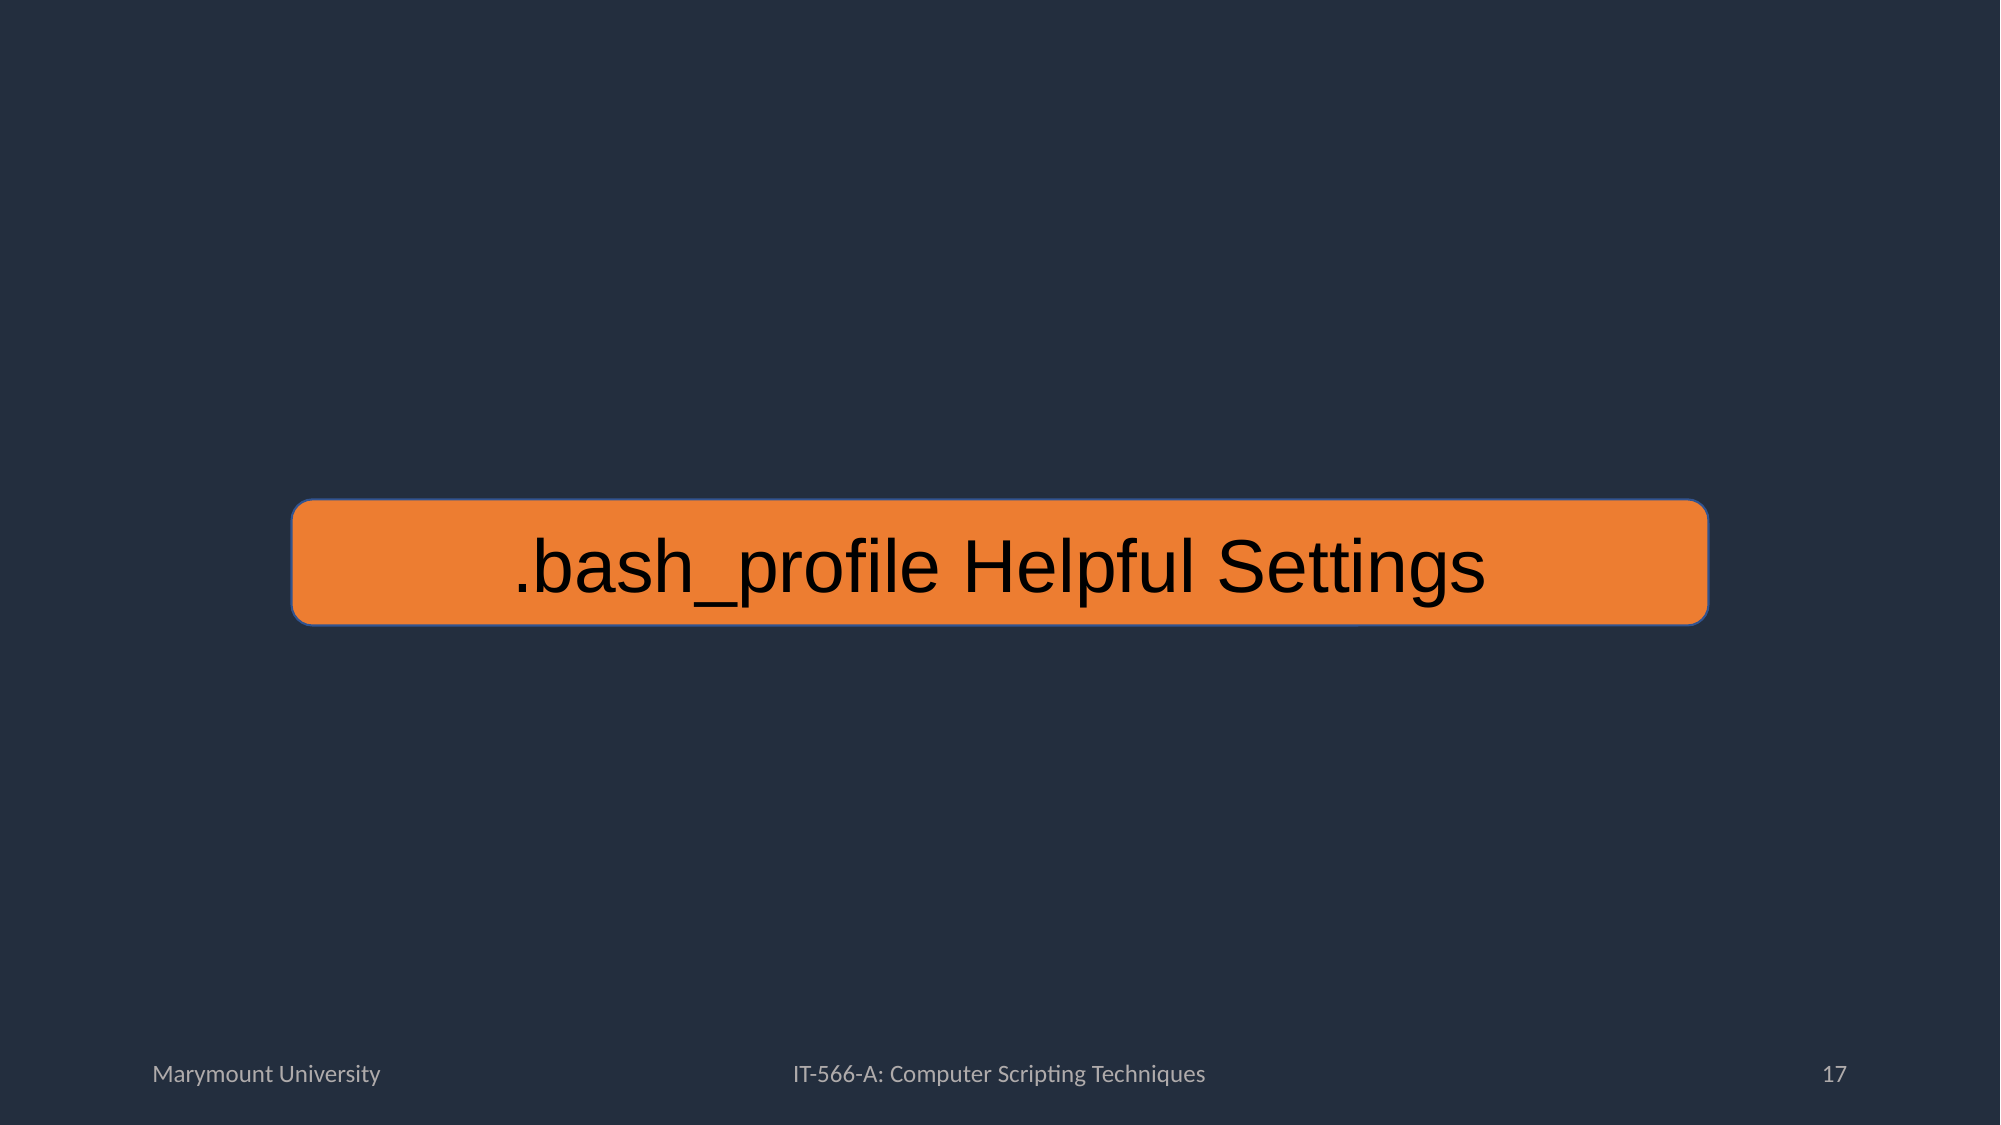

.bash_profile Helpful Settings
Marymount University
IT-566-A: Computer Scripting Techniques
17